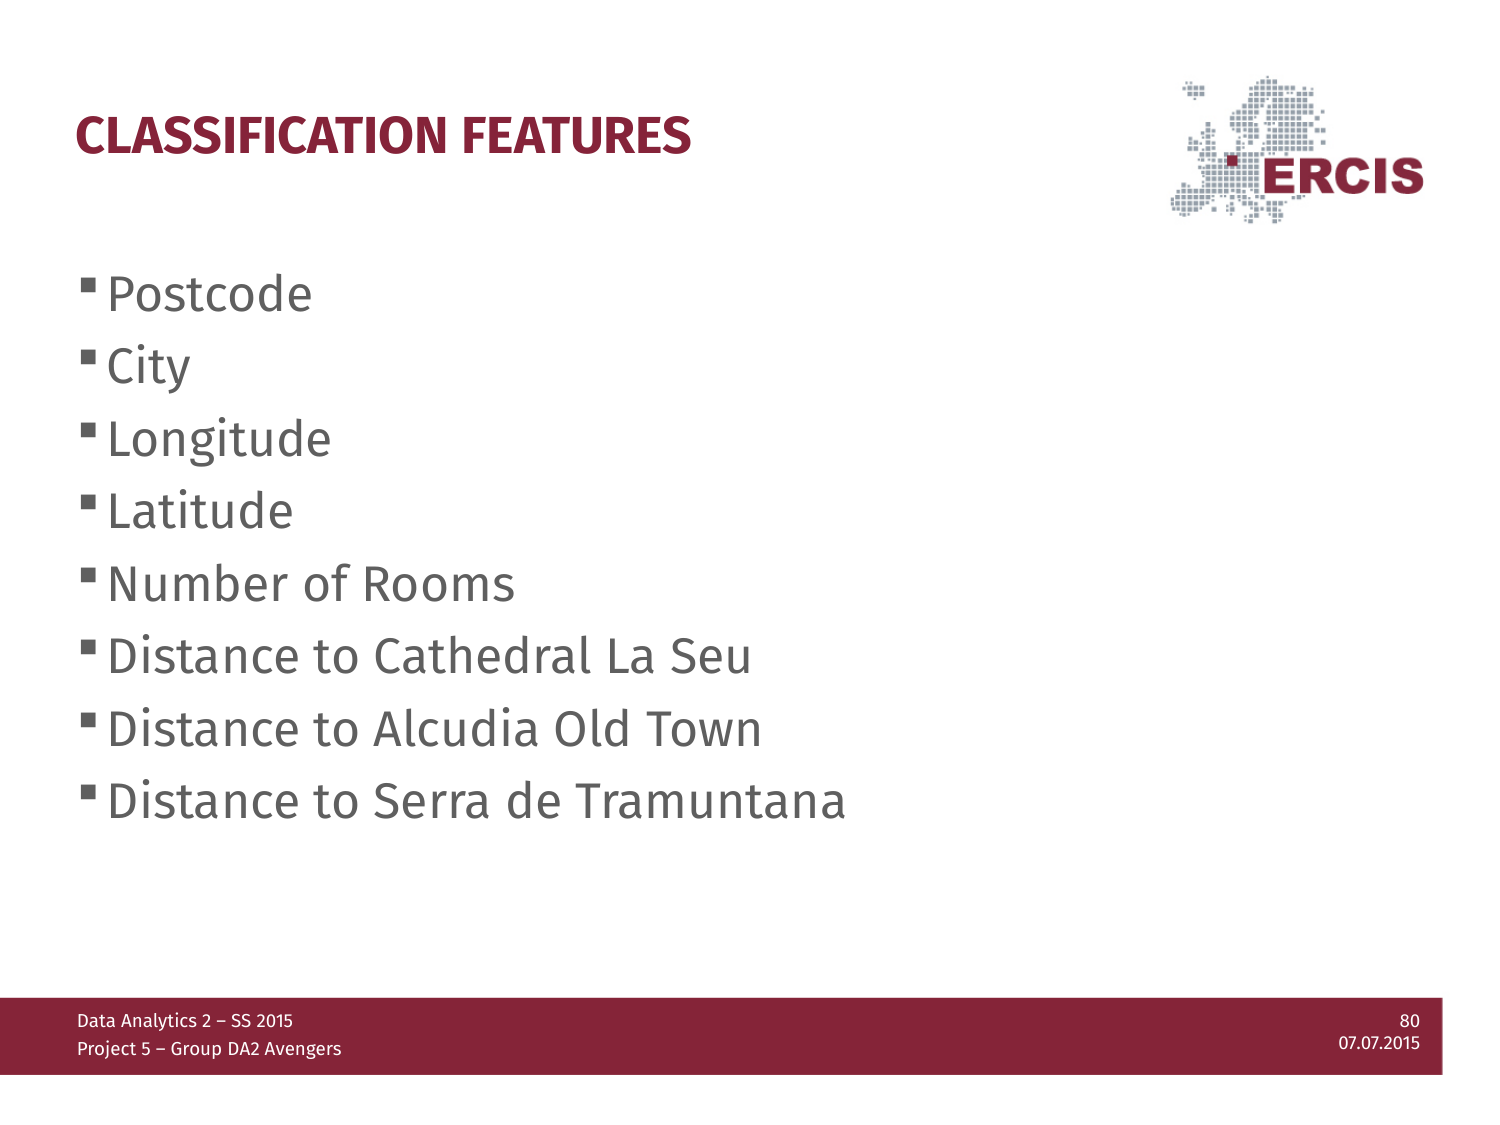

Classification Features

Postcode
City
Longitude
Latitude
Number of Rooms
Distance to Cathedral La Seu
Distance to Alcudia Old Town
Distance to Serra de Tramuntana